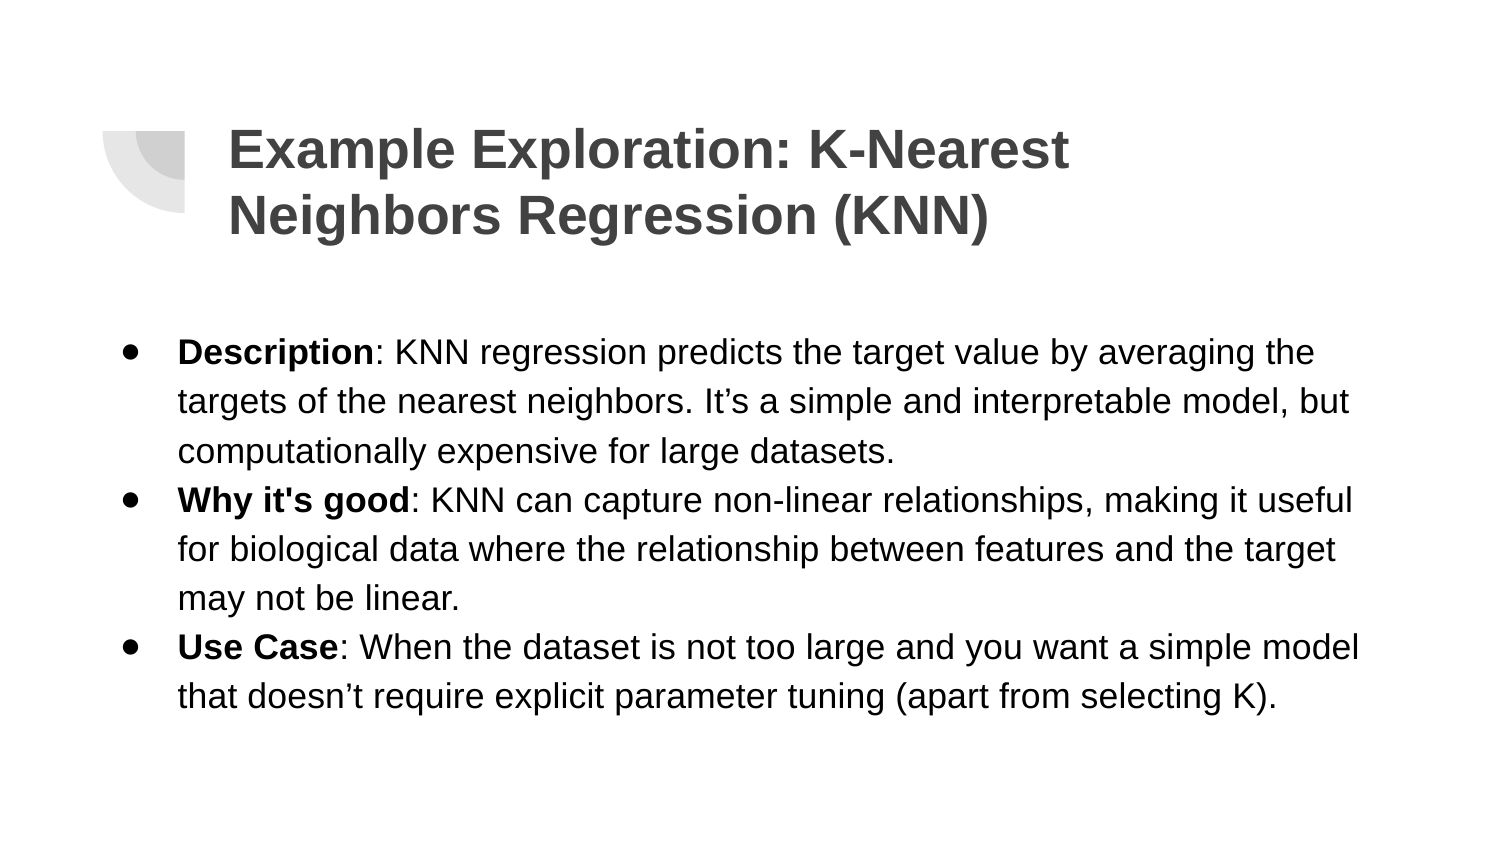

# Example Exploration: K-Nearest Neighbors Regression (KNN)

Description: KNN regression predicts the target value by averaging the targets of the nearest neighbors. It’s a simple and interpretable model, but computationally expensive for large datasets.
Why it's good: KNN can capture non-linear relationships, making it useful for biological data where the relationship between features and the target may not be linear.
Use Case: When the dataset is not too large and you want a simple model that doesn’t require explicit parameter tuning (apart from selecting K).